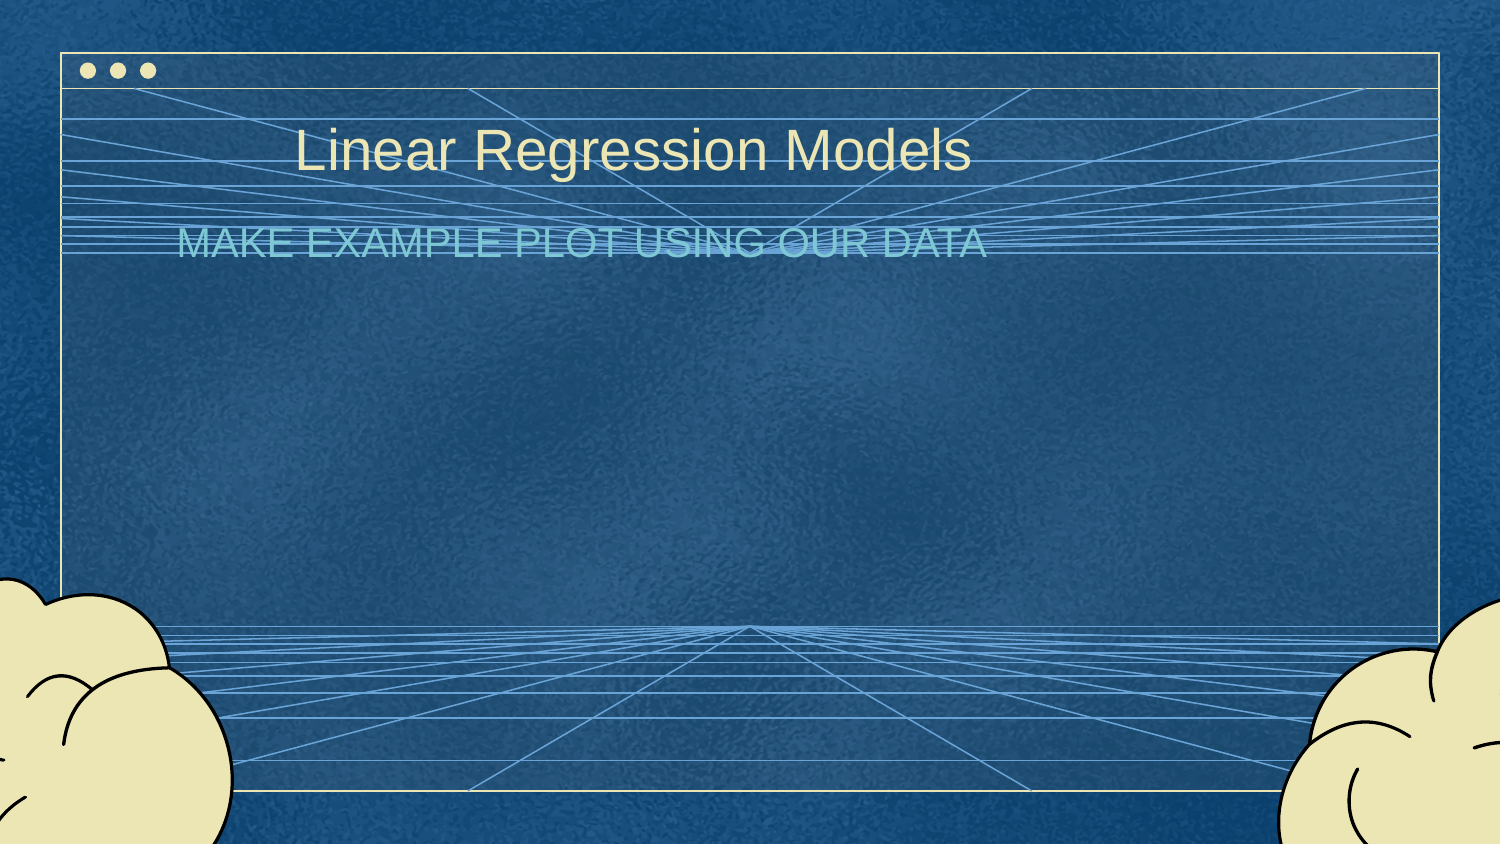

Linear Regression Models
MAKE EXAMPLE PLOT USING OUR DATA